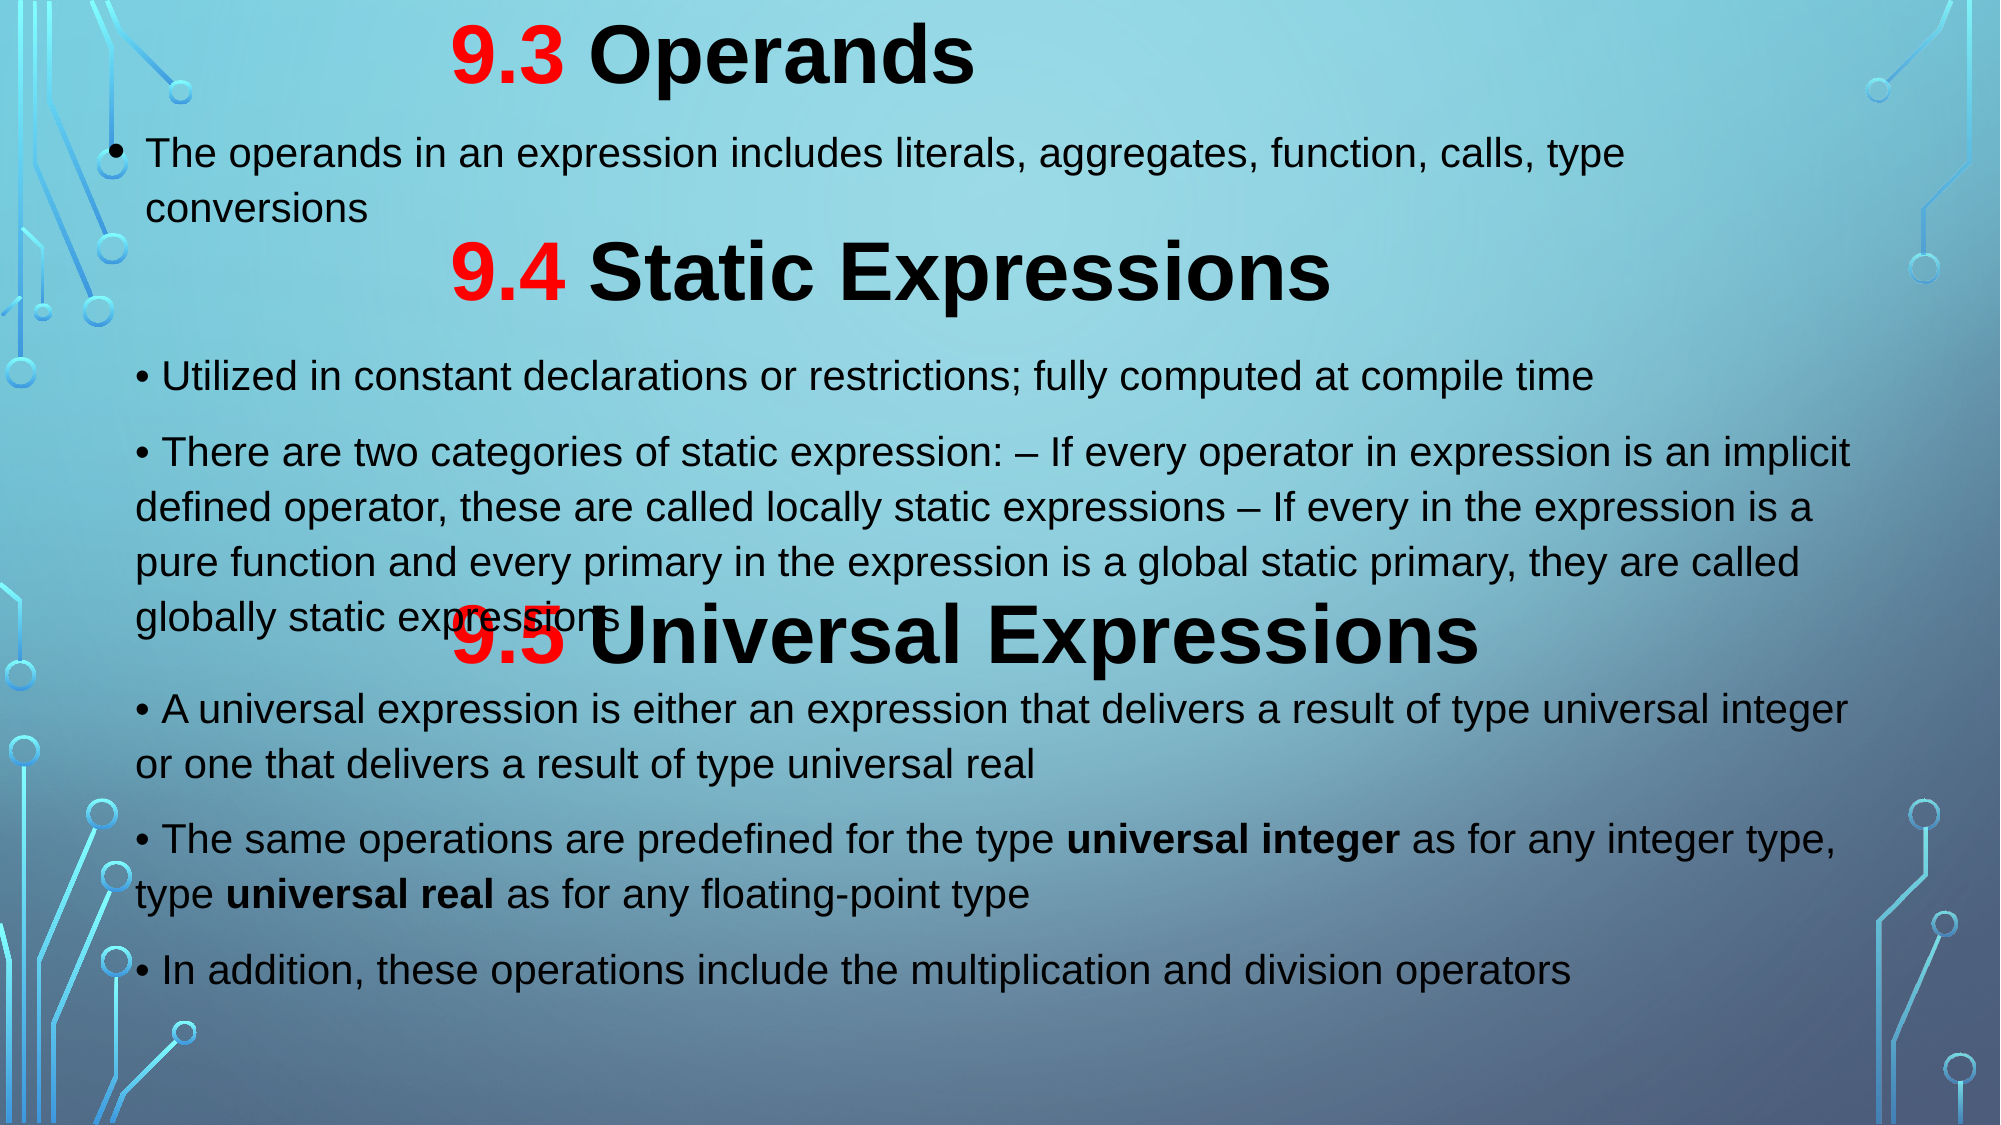

9.3 Operands
The operands in an expression includes literals, aggregates, function, calls, type conversions
			9.4 Static Expressions
• Utilized in constant declarations or restrictions; fully computed at compile time
• There are two categories of static expression: – If every operator in expression is an implicit defined operator, these are called locally static expressions – If every in the expression is a pure function and every primary in the expression is a global static primary, they are called globally static expressions
			9.5 Universal Expressions
• A universal expression is either an expression that delivers a result of type universal integer or one that delivers a result of type universal real
• The same operations are predefined for the type universal integer as for any integer type, type universal real as for any floating-point type
• In addition, these operations include the multiplication and division operators